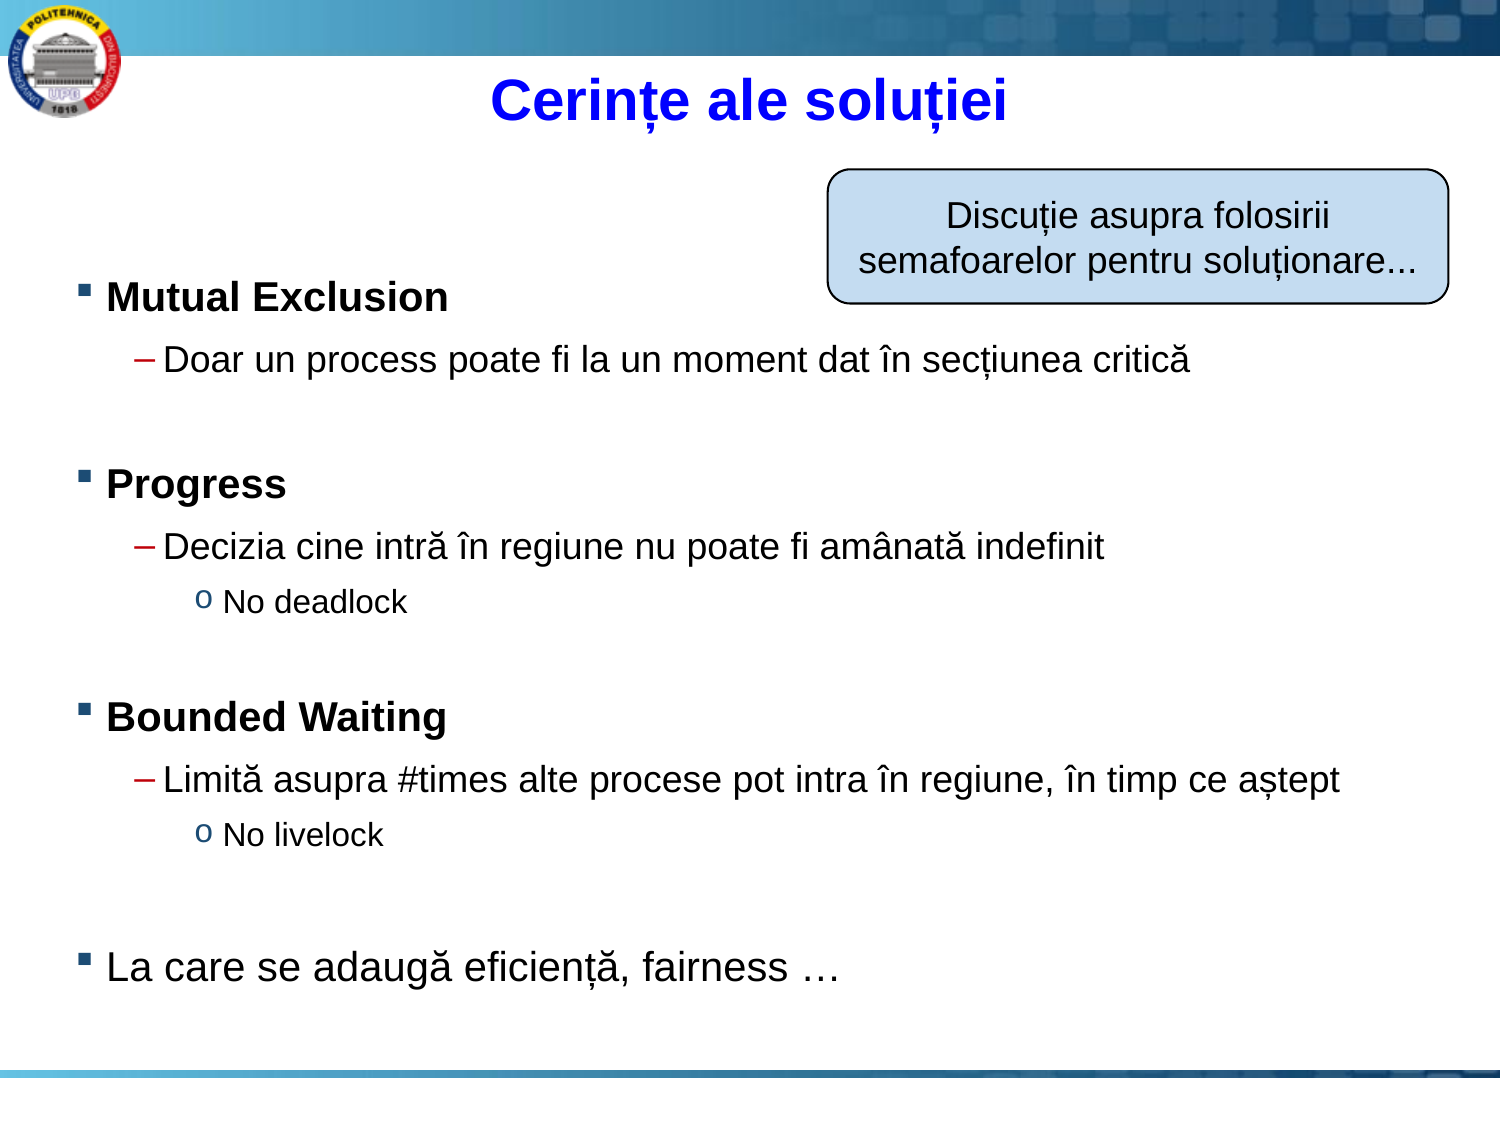

# Cerințe ale soluției
Discuție asupra folosirii semafoarelor pentru soluționare...
Mutual Exclusion
Doar un process poate fi la un moment dat în secțiunea critică

Progress
Decizia cine intră în regiune nu poate fi amânată indefinit
No deadlock

Bounded Waiting
Limită asupra #times alte procese pot intra în regiune, în timp ce aștept
No livelock

La care se adaugă eficiență, fairness …